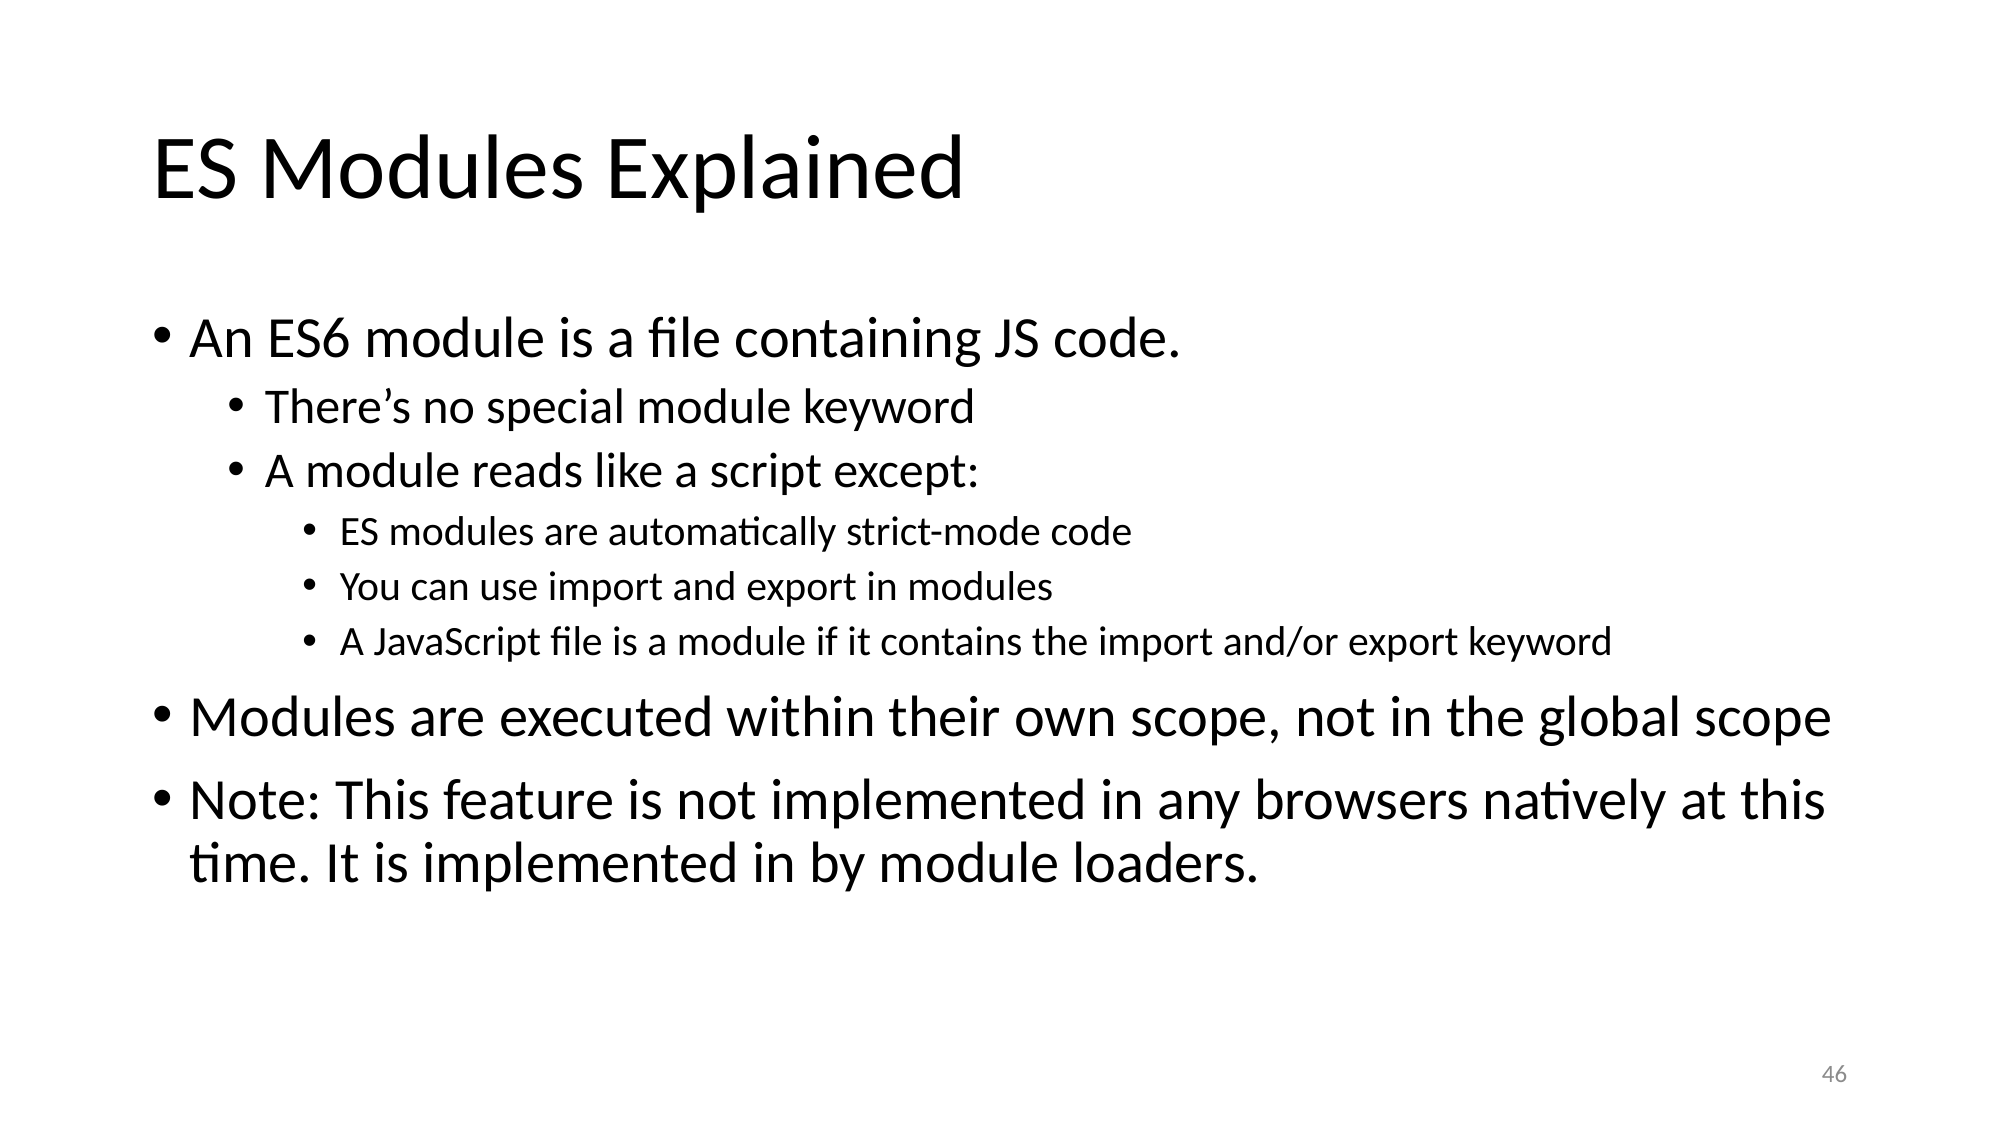

# ES Modules Explained
An ES6 module is a file containing JS code.
There’s no special module keyword
A module reads like a script except:
ES modules are automatically strict-mode code
You can use import and export in modules
A JavaScript file is a module if it contains the import and/or export keyword
Modules are executed within their own scope, not in the global scope
Note: This feature is not implemented in any browsers natively at this time. It is implemented in by module loaders.
46